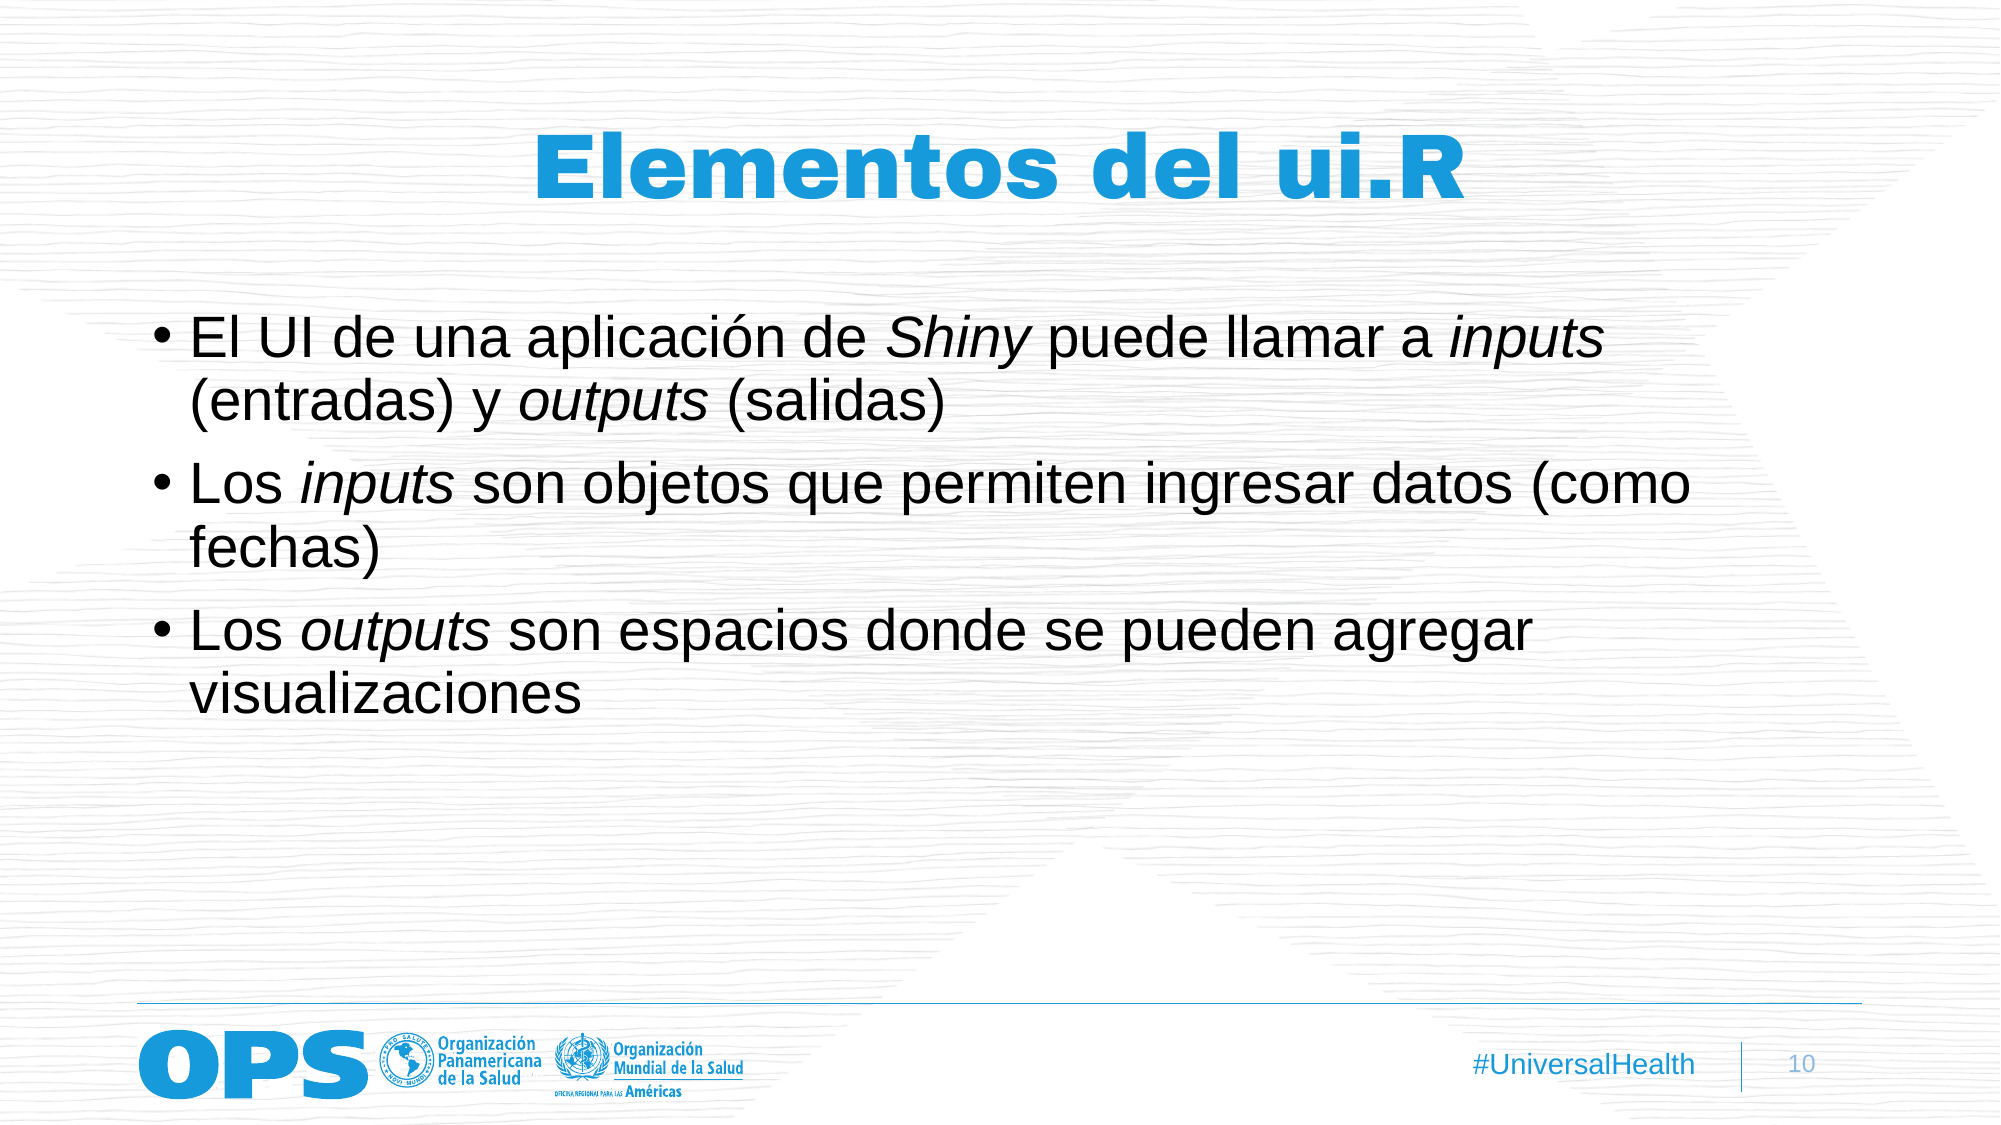

# Elementos del ui.R
El UI de una aplicación de Shiny puede llamar a inputs (entradas) y outputs (salidas)
Los inputs son objetos que permiten ingresar datos (como fechas)
Los outputs son espacios donde se pueden agregar visualizaciones
10